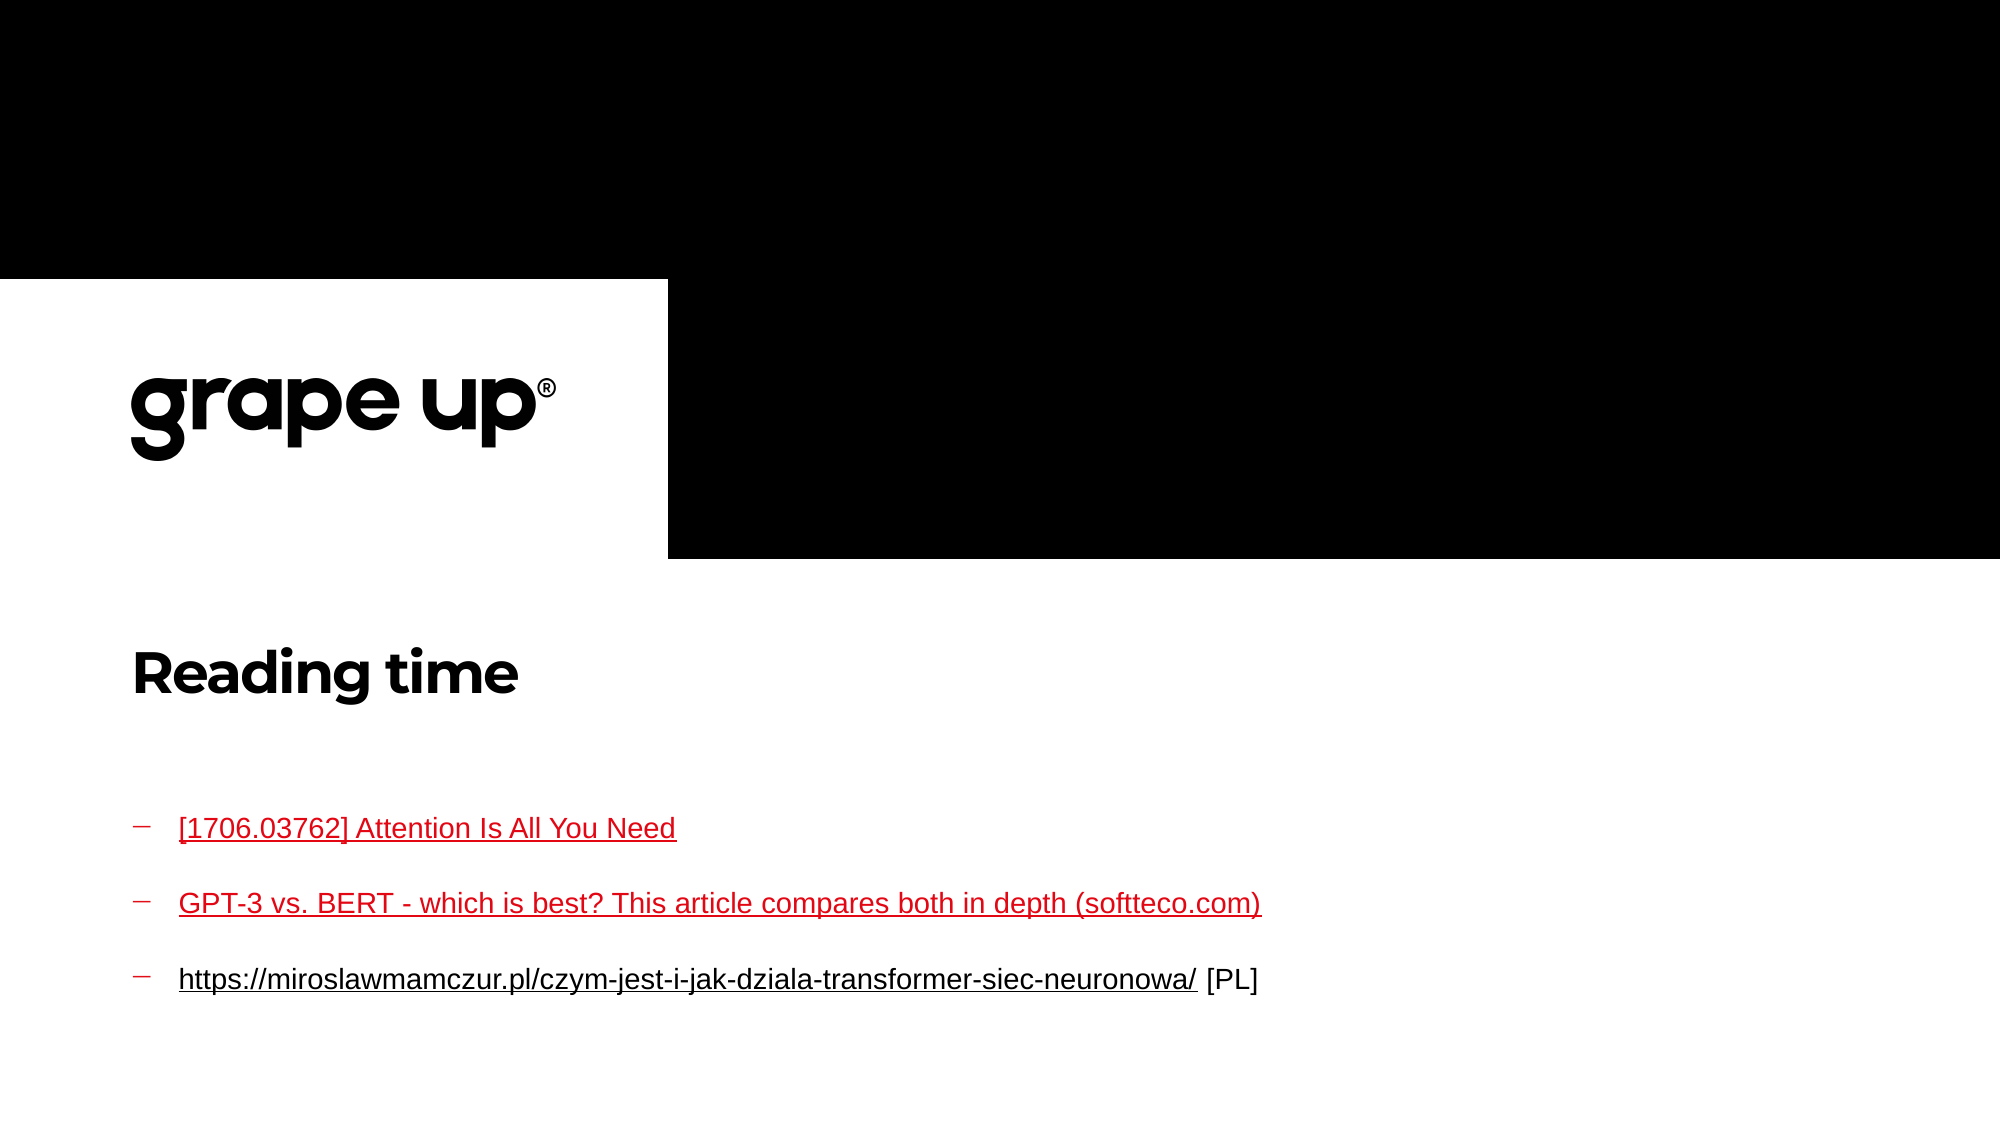

# Reading time
[1706.03762] Attention Is All You Need
GPT-3 vs. BERT - which is best? This article compares both in depth (softteco.com)
https://miroslawmamczur.pl/czym-jest-i-jak-dziala-transformer-siec-neuronowa/ [PL]